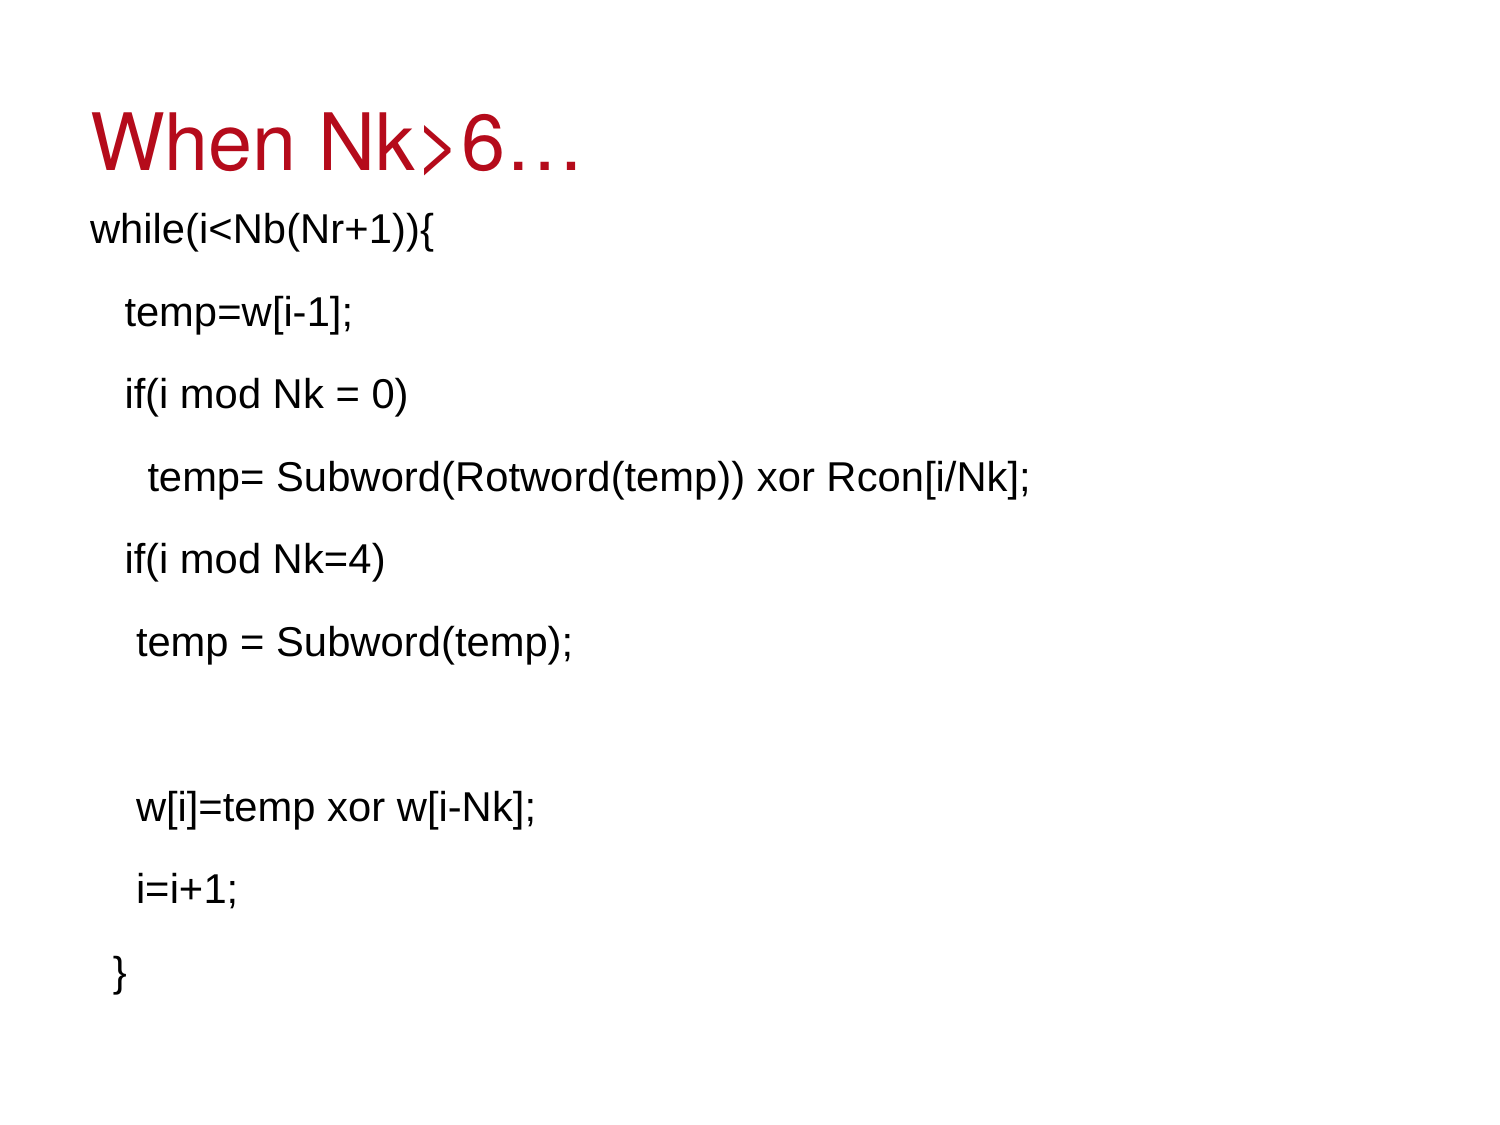

# When Nk>6…
while(i<Nb(Nr+1)){
   temp=w[i-1];
   if(i mod Nk = 0)
     temp= Subword(Rotword(temp)) xor Rcon[i/Nk];
   if(i mod Nk=4)
    temp = Subword(temp);

    w[i]=temp xor w[i-Nk];
    i=i+1;
  }